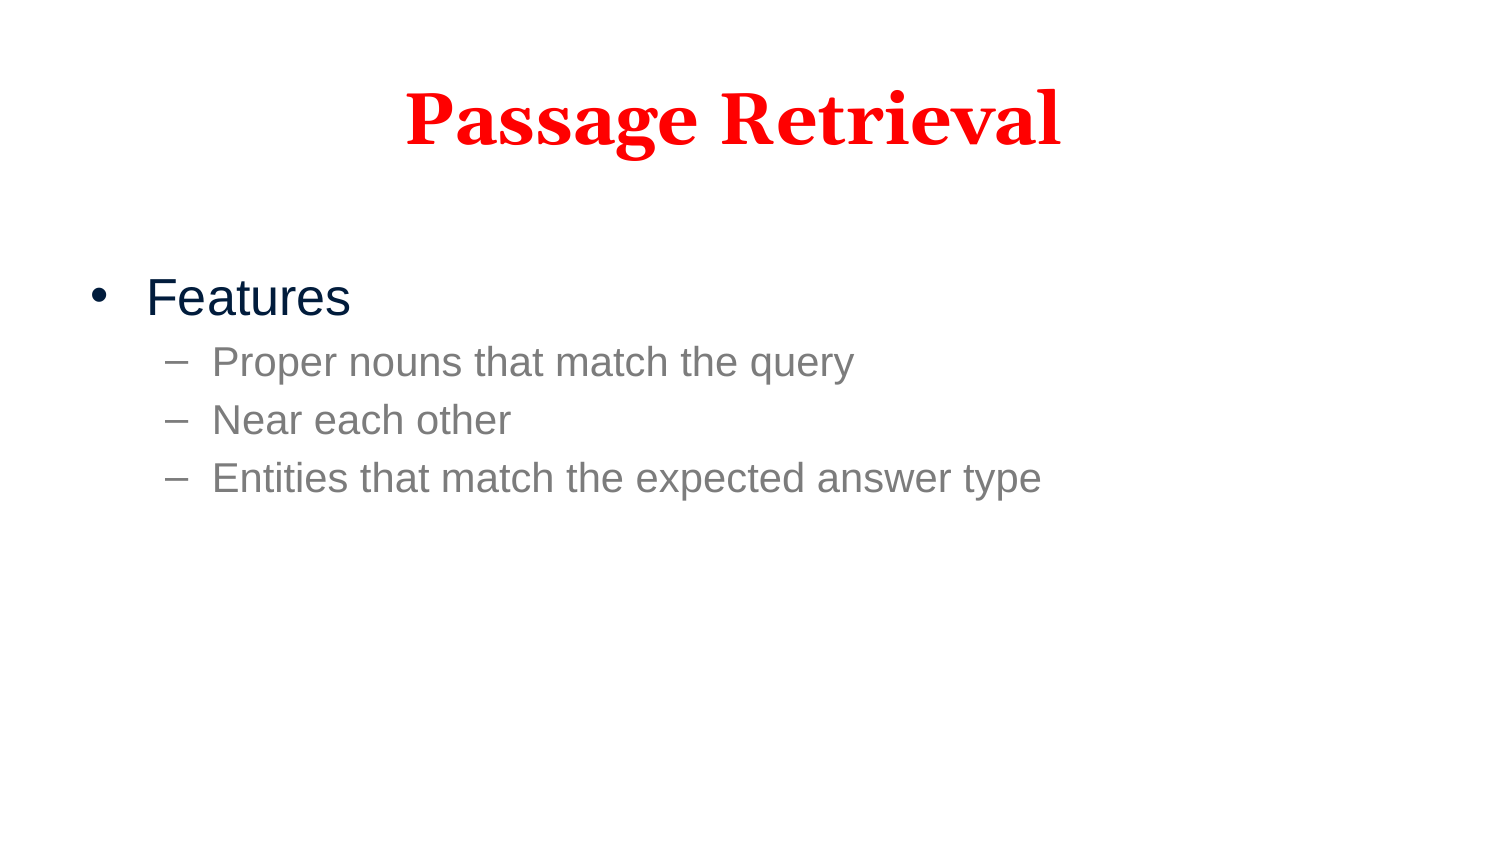

# Passage Retrieval
Features
Proper nouns that match the query
Near each other
Entities that match the expected answer type